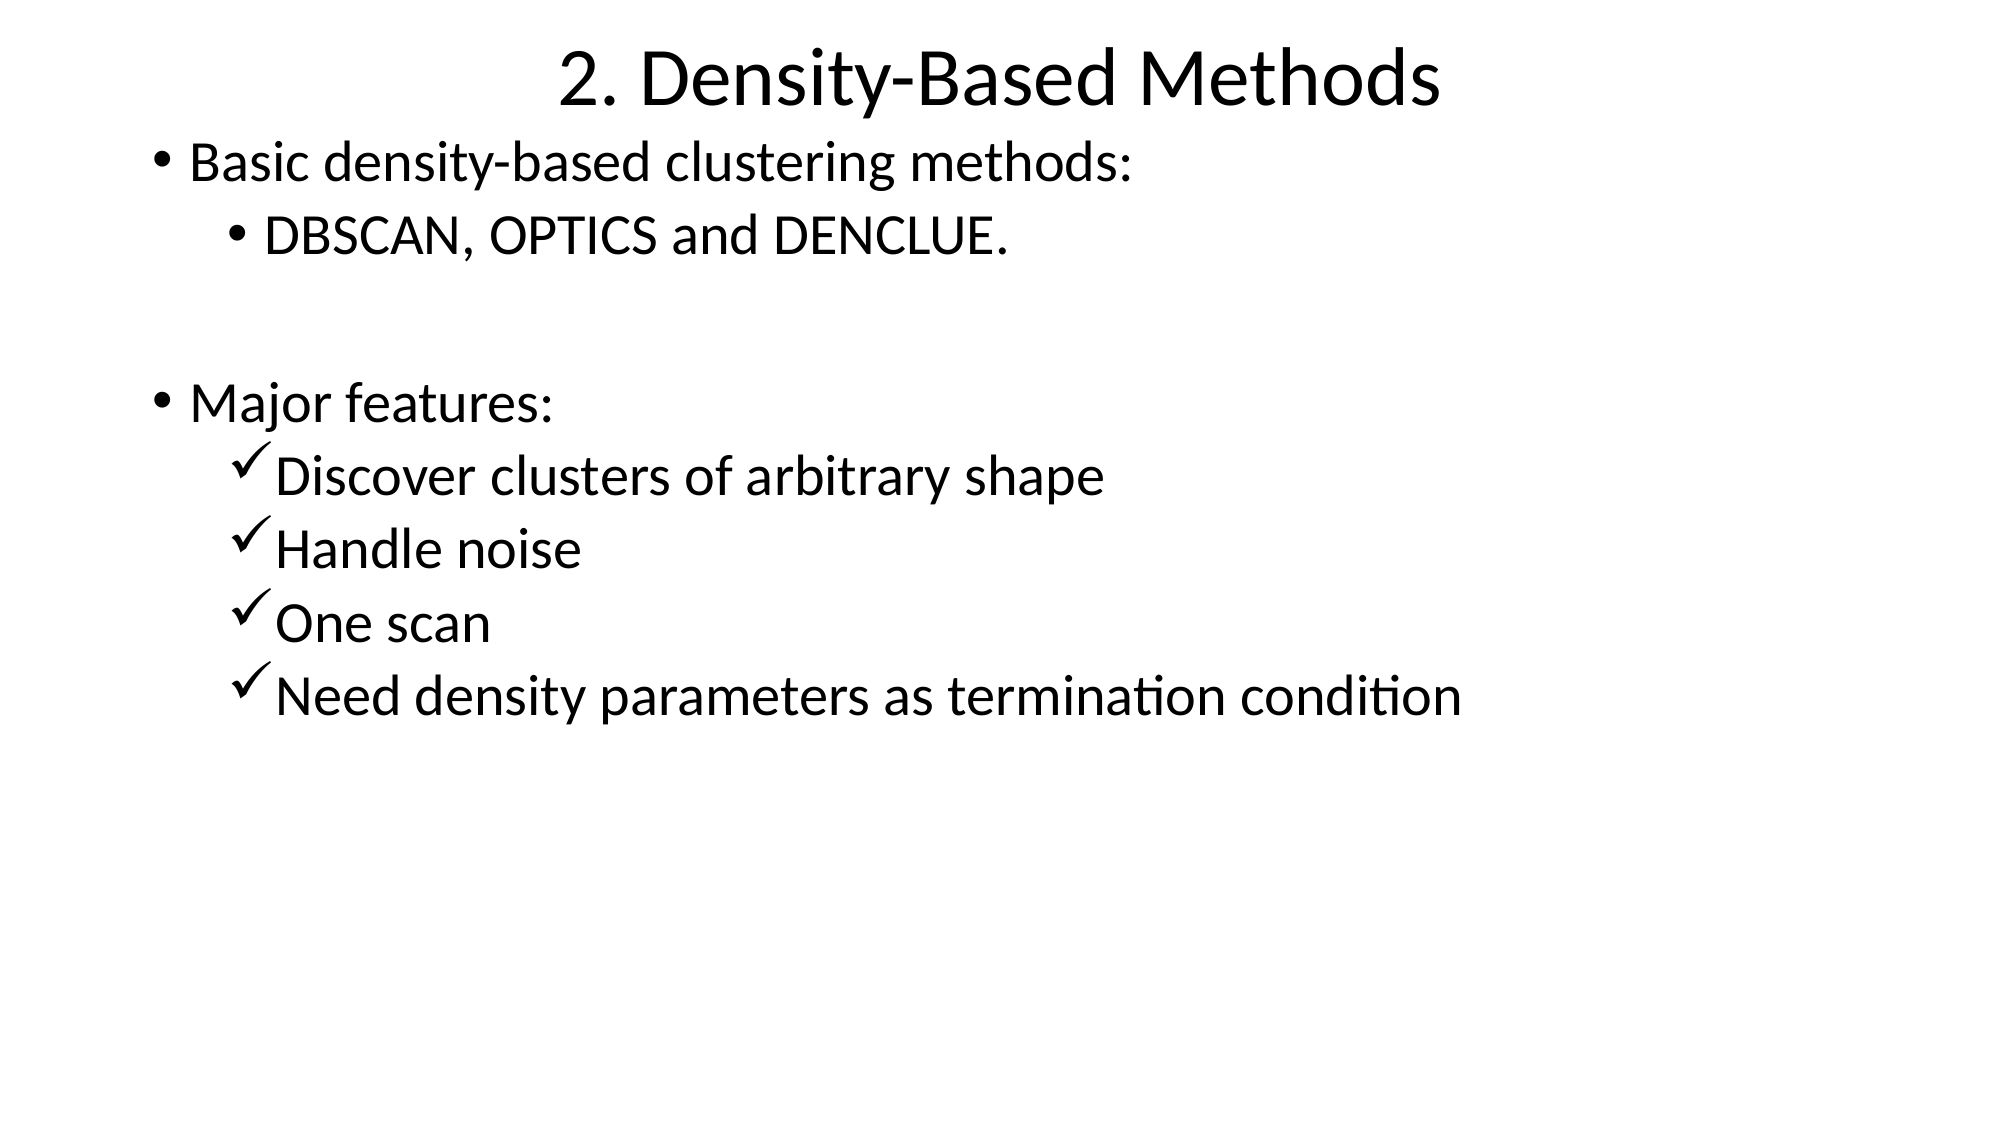

2. Density-Based Methods
Basic density-based clustering methods:
DBSCAN, OPTICS and DENCLUE.

Major features:
Discover clusters of arbitrary shape
Handle noise
One scan
Need density parameters as termination condition